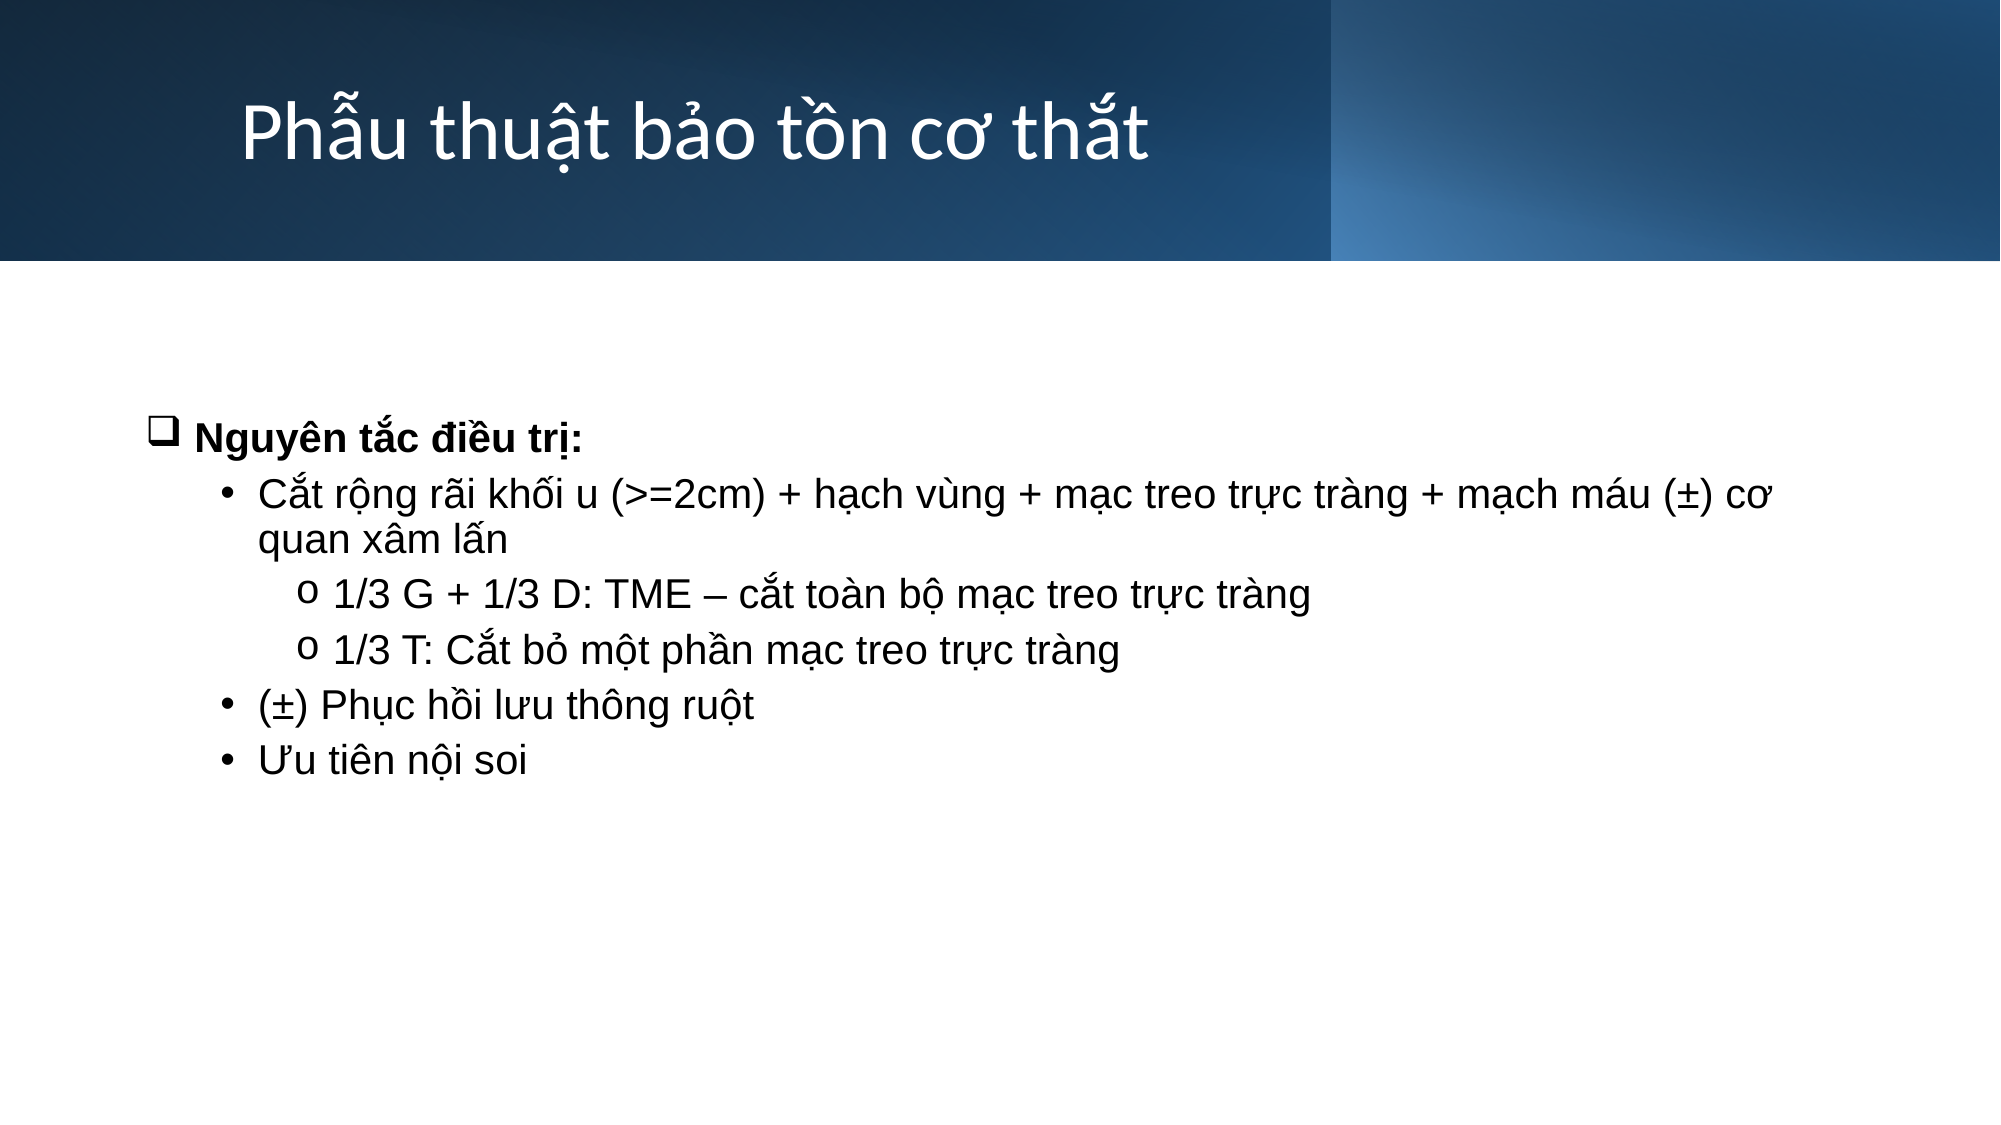

# Phẫu thuật bảo tồn cơ thắt
 Nguyên tắc điều trị:
Cắt rộng rãi khối u (>=2cm) + hạch vùng + mạc treo trực tràng + mạch máu (±) cơ quan xâm lấn
1/3 G + 1/3 D: TME – cắt toàn bộ mạc treo trực tràng
1/3 T: Cắt bỏ một phần mạc treo trực tràng
(±) Phục hồi lưu thông ruột
Ưu tiên nội soi